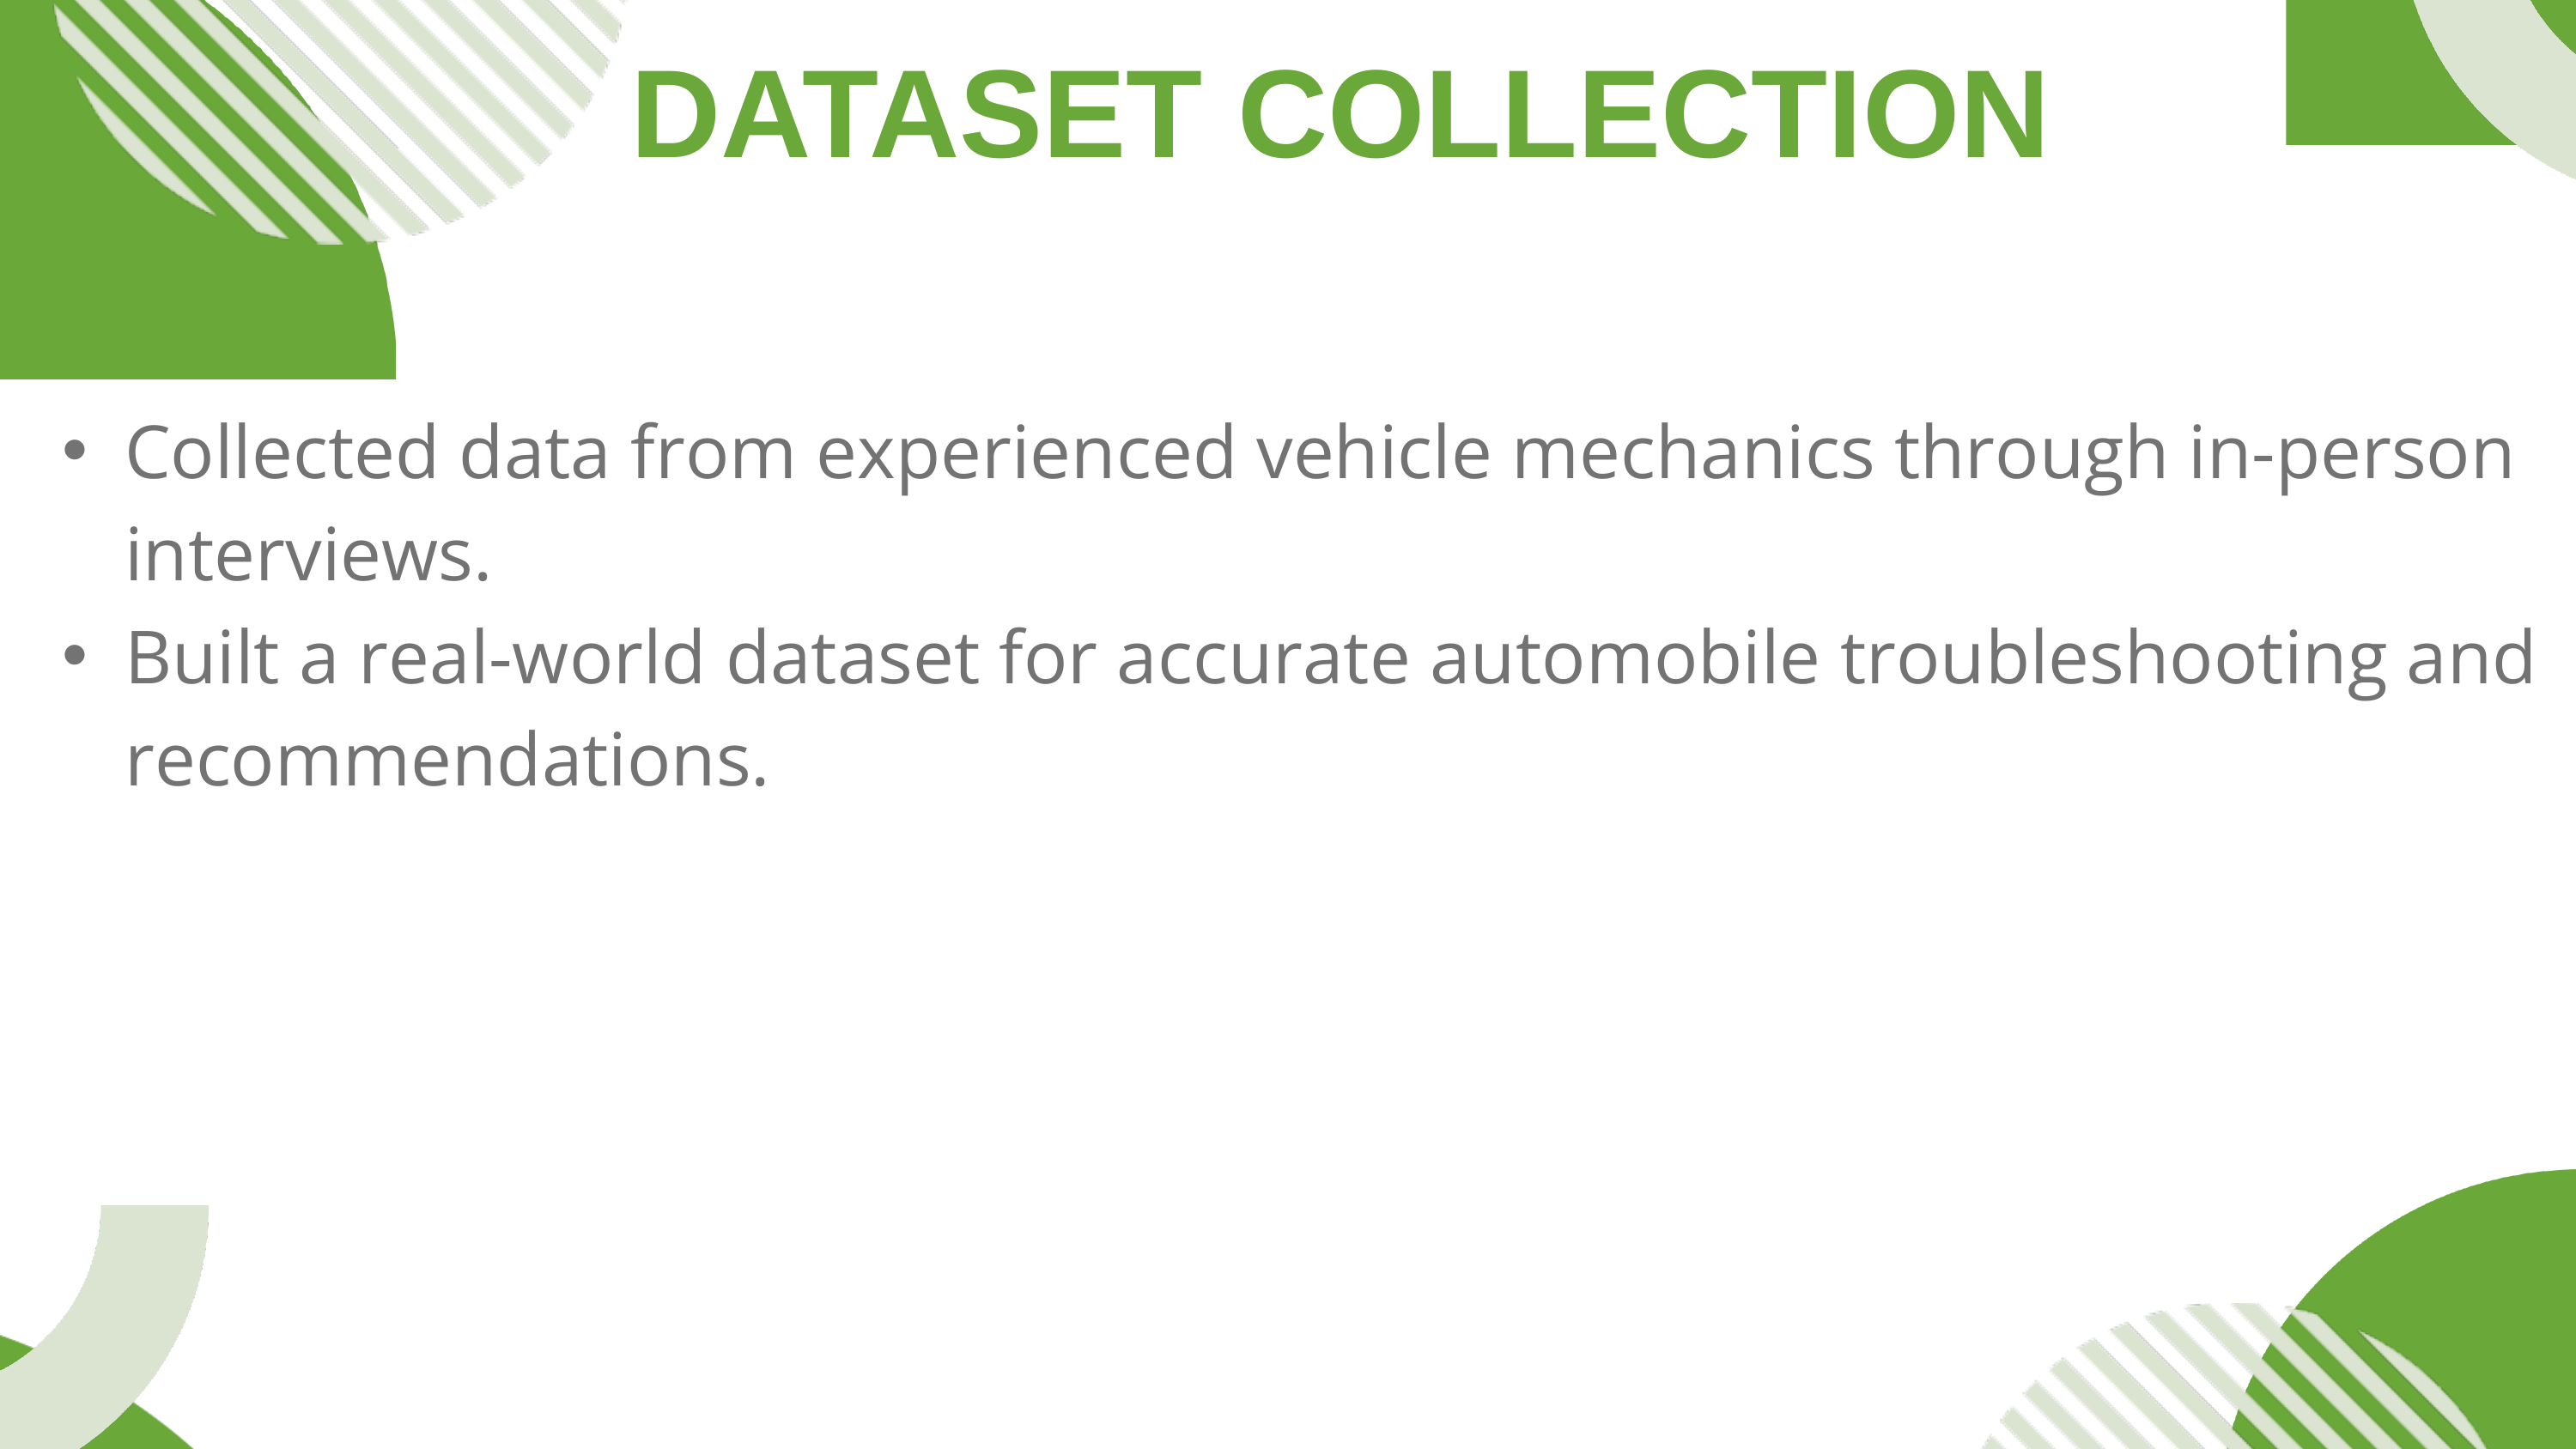

DATASET COLLECTION
Collected data from experienced vehicle mechanics through in-person interviews.
Built a real-world dataset for accurate automobile troubleshooting and recommendations.